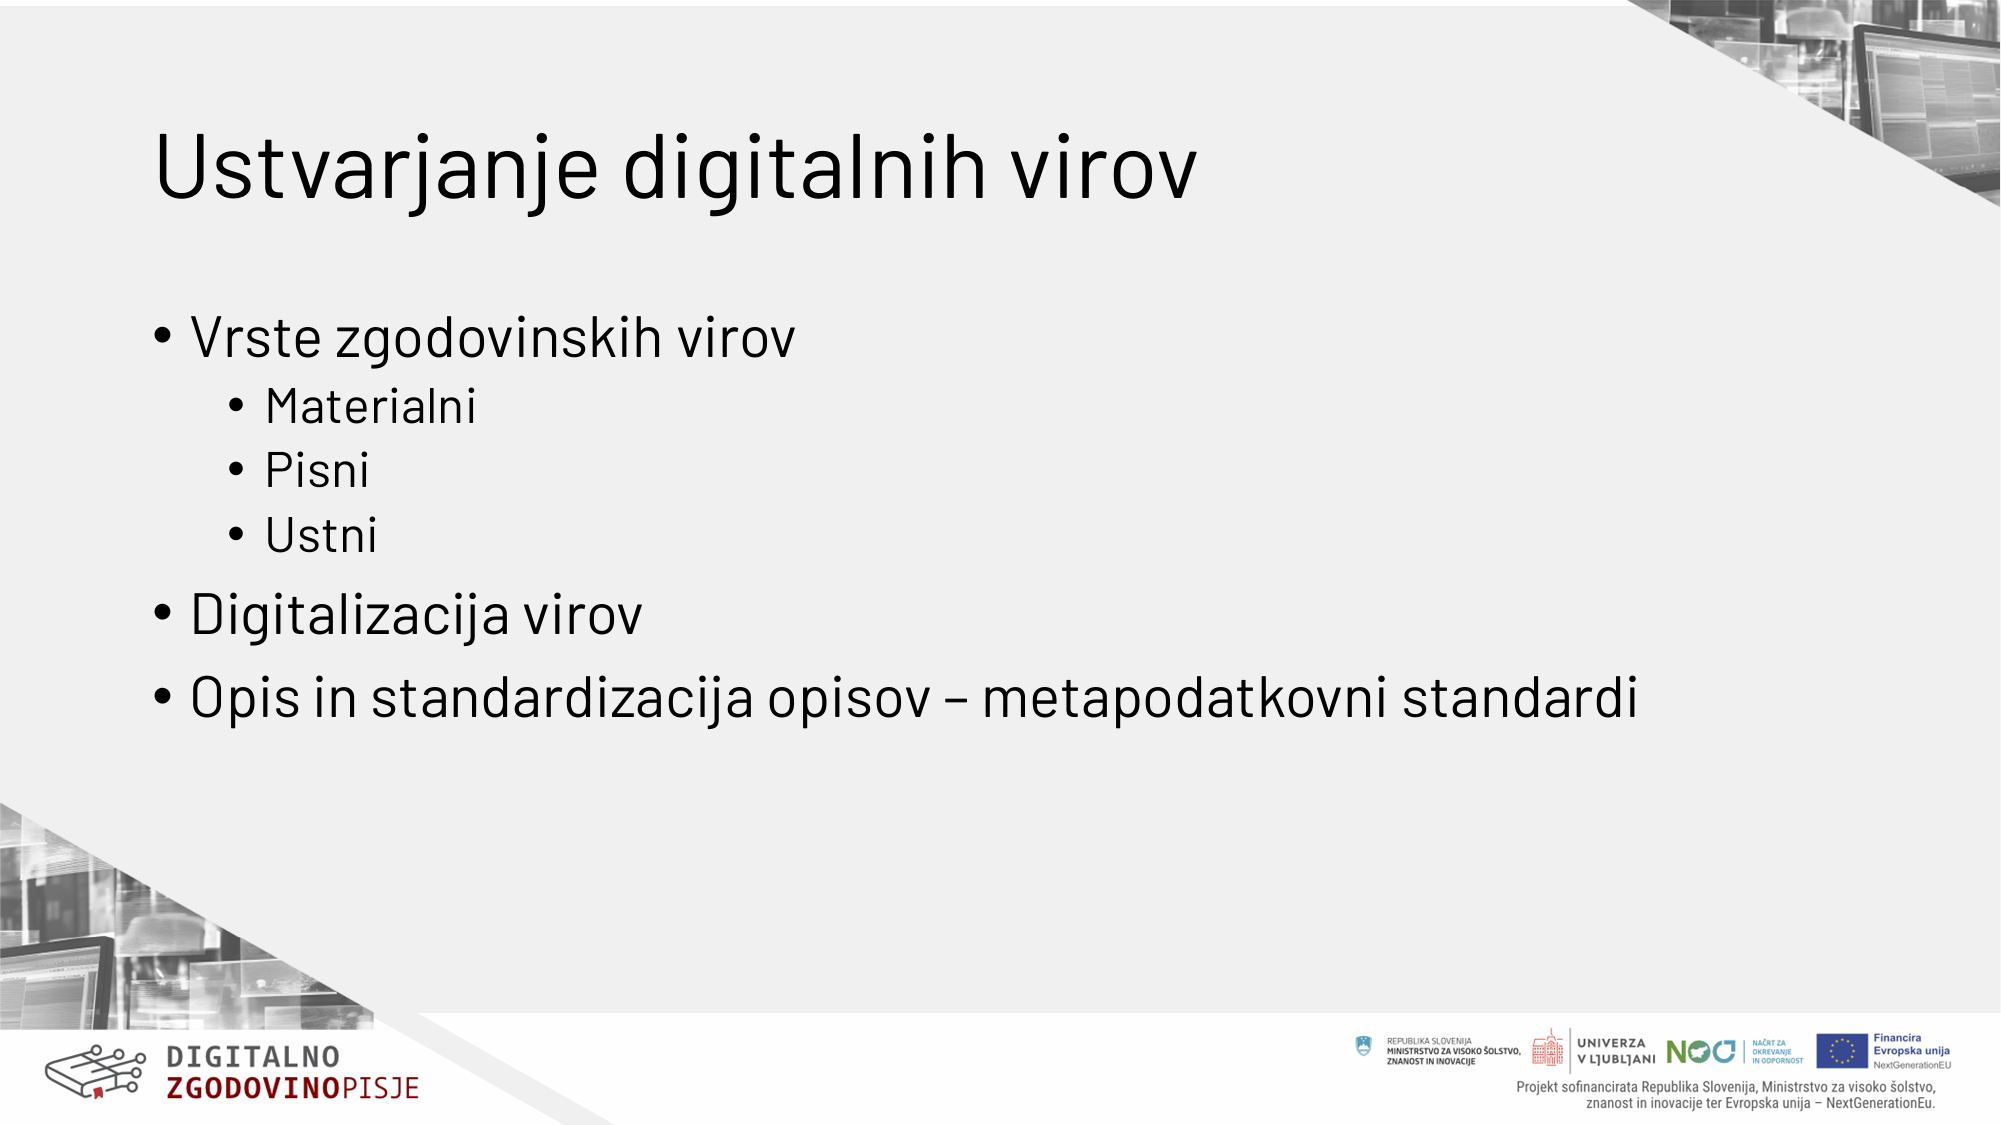

# Ustvarjanje digitalnih virov
Vrste zgodovinskih virov
Materialni
Pisni
Ustni
Digitalizacija virov
Opis in standardizacija opisov – metapodatkovni standardi